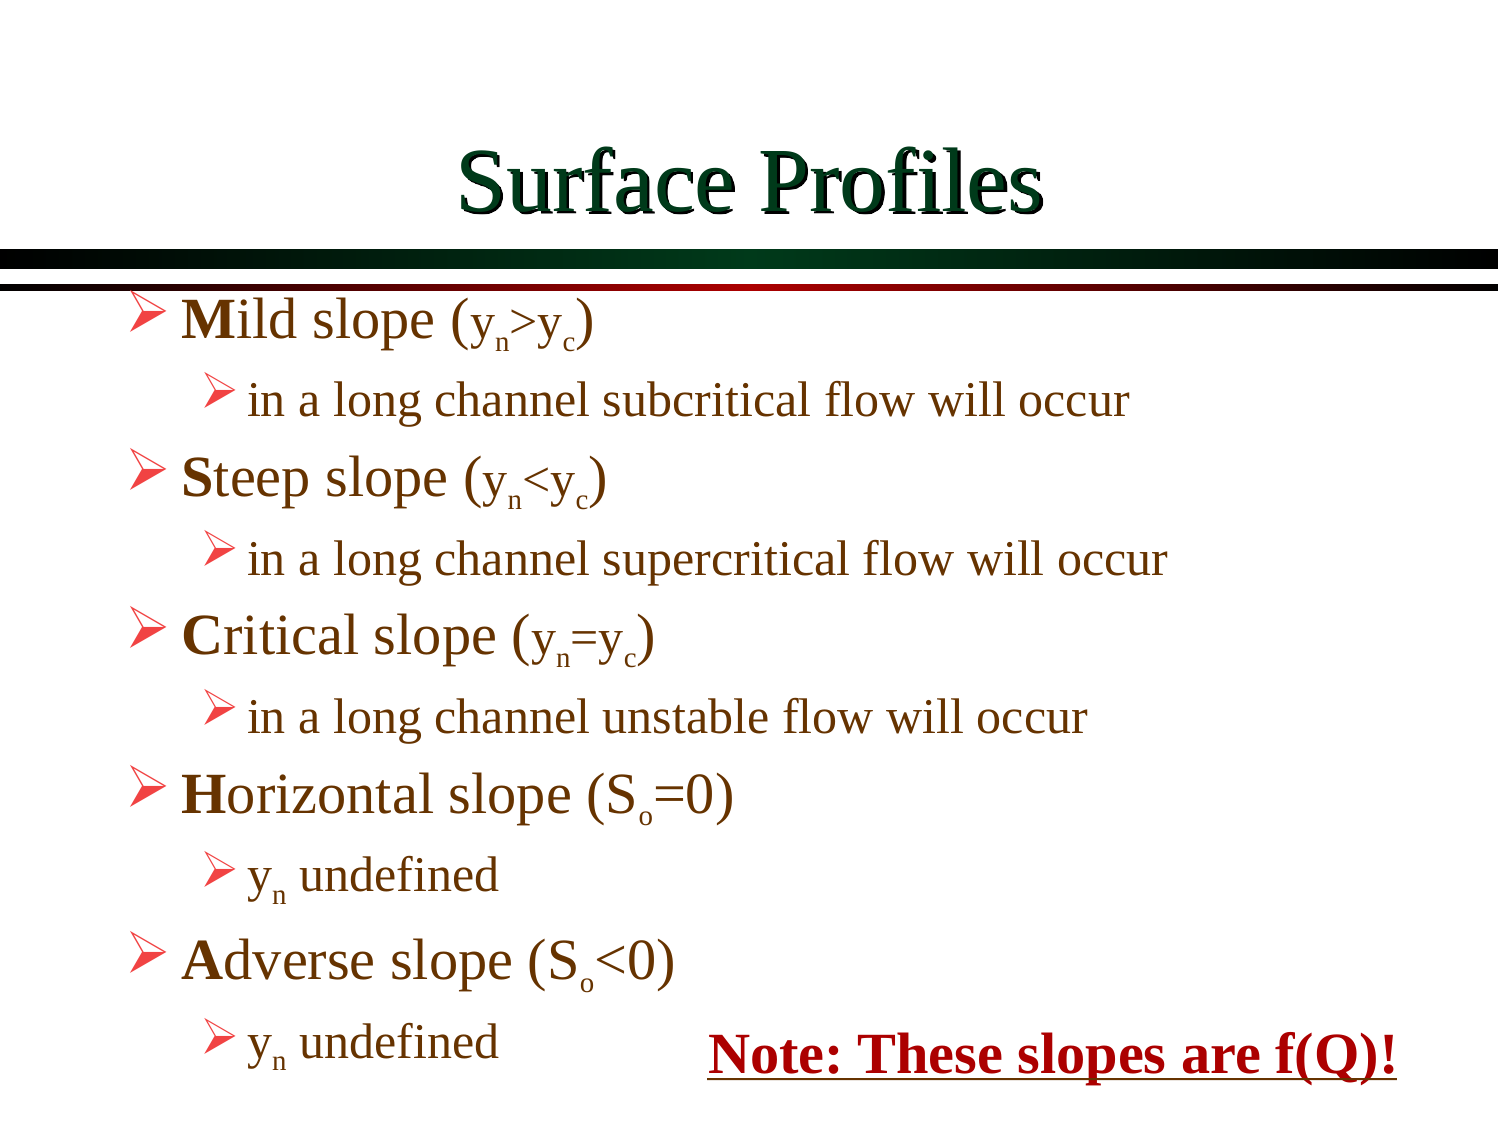

# Surface Profiles
Mild slope (yn>yc)
in a long channel subcritical flow will occur
Steep slope (yn<yc)
in a long channel supercritical flow will occur
Critical slope (yn=yc)
in a long channel unstable flow will occur
Horizontal slope (So=0)
yn undefined
Adverse slope (So<0)
yn undefined
Note: These slopes are f(Q)!